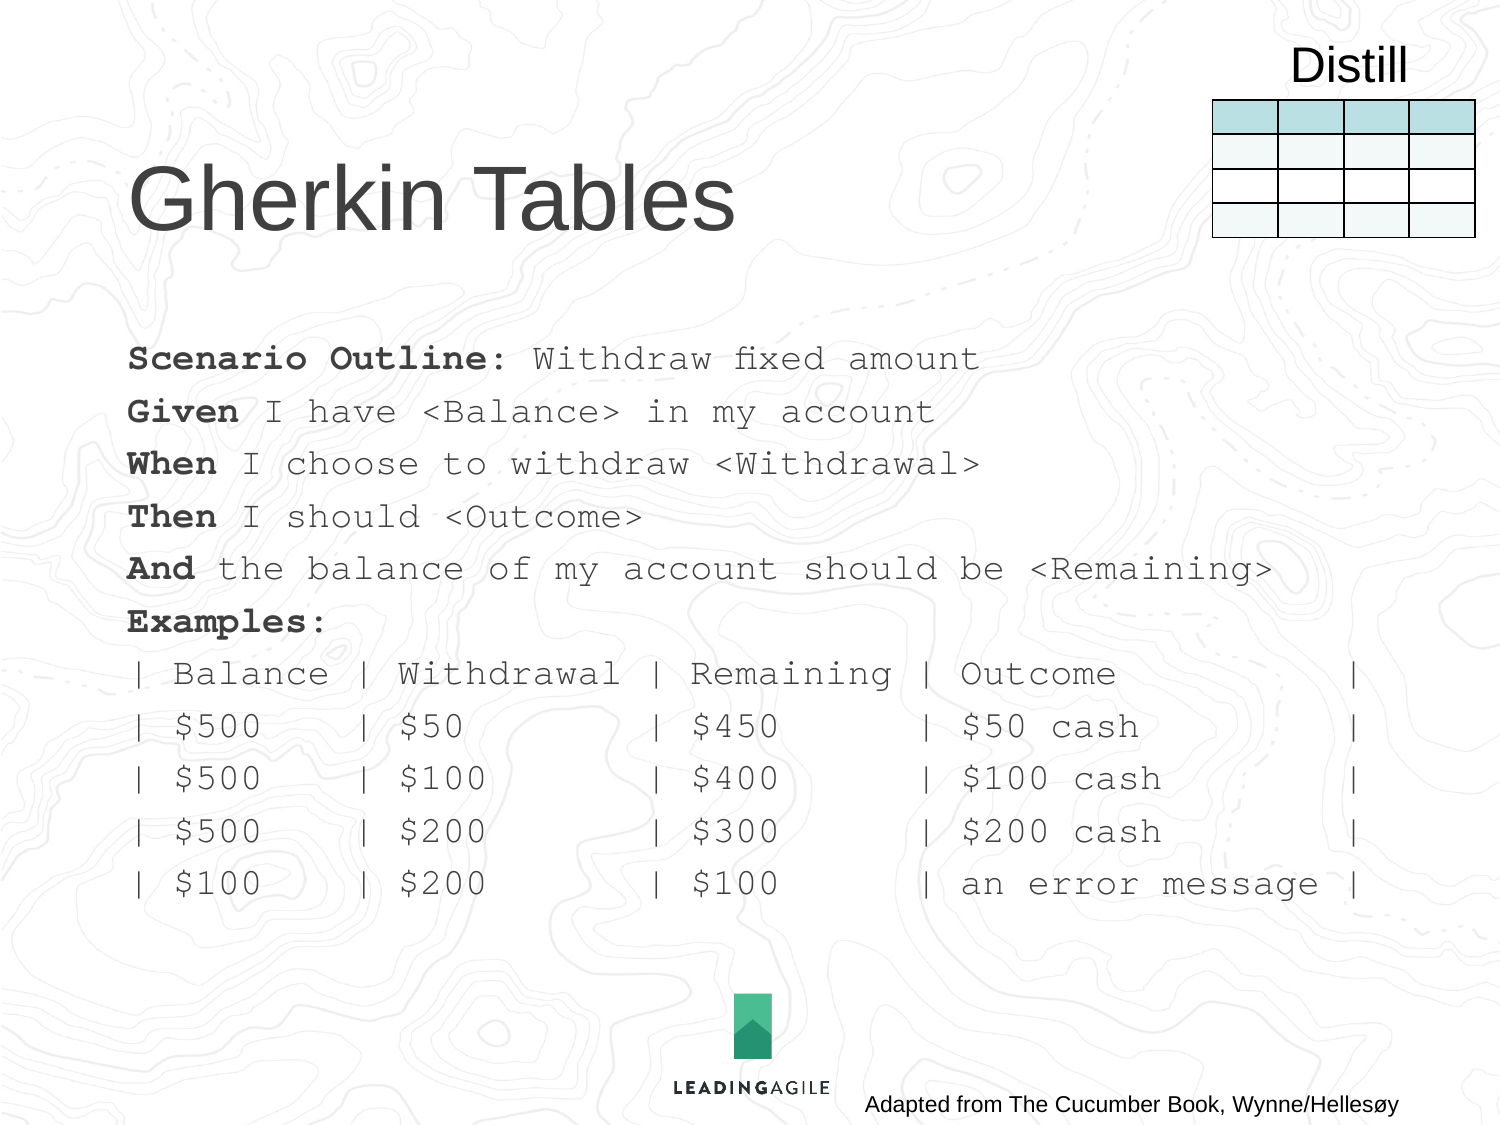

Distill
# Gherkin Tables
|  |  |  |  |
| --- | --- | --- | --- |
|  |  |  |  |
|  |  |  |  |
|  |  |  |  |
Scenario Outline: Withdraw fixed amount
Given I have <Balance> in my account
When I choose to withdraw <Withdrawal>
Then I should <Outcome>
And the balance of my account should be <Remaining>
Examples:
| Balance | Withdrawal | Remaining | Outcome          |
| $500    | $50        | $450      | $50 cash         |
| $500    | $100       | $400      | $100 cash        |
| $500    | $200       | $300      | $200 cash        |
| $100    | $200       | $100      | an error message |

Adapted from The Cucumber Book, Wynne/Hellesøy